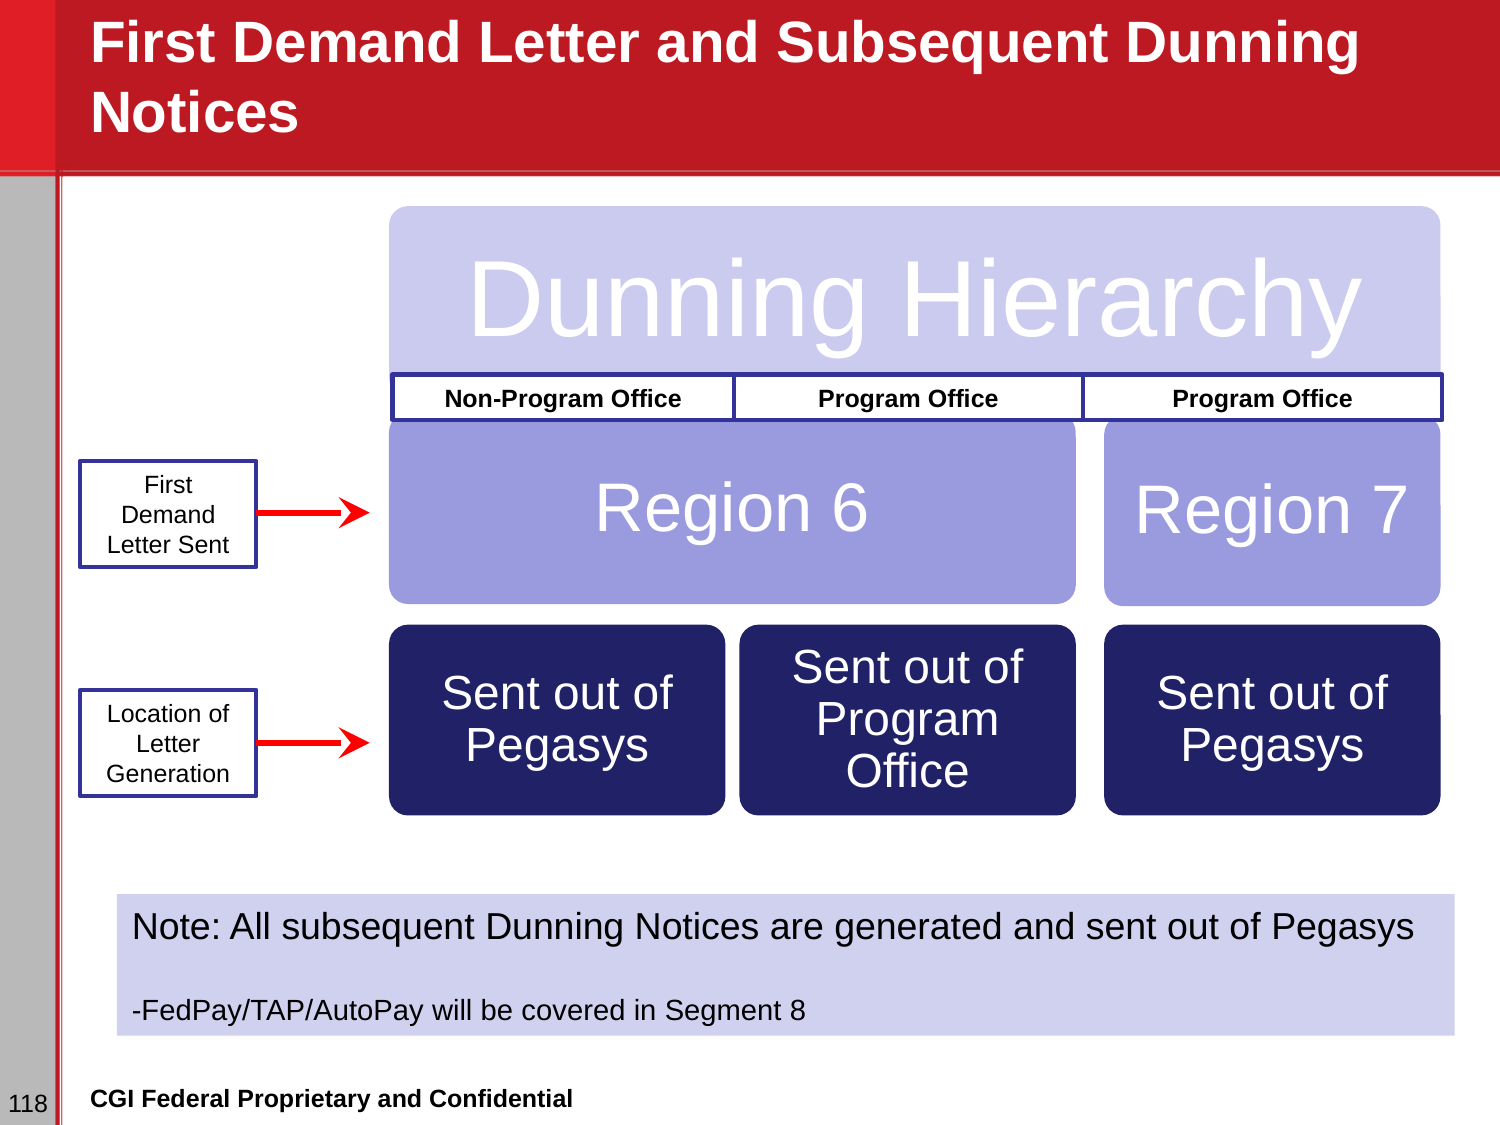

# First Demand Letter and Subsequent Dunning Notices

Dunning Hierarchy

Region 6
Region 7

Sent out of Pegasys
Sent out of Program Office
Sent out of Pegasys
Program Office
Program Office
Non-Program Office
First Demand Letter Sent
Location of Letter Generation
Note: All subsequent Dunning Notices are generated and sent out of Pegasys

-FedPay/TAP/AutoPay will be covered in Segment 8

118
CGI Federal Proprietary and Confidential